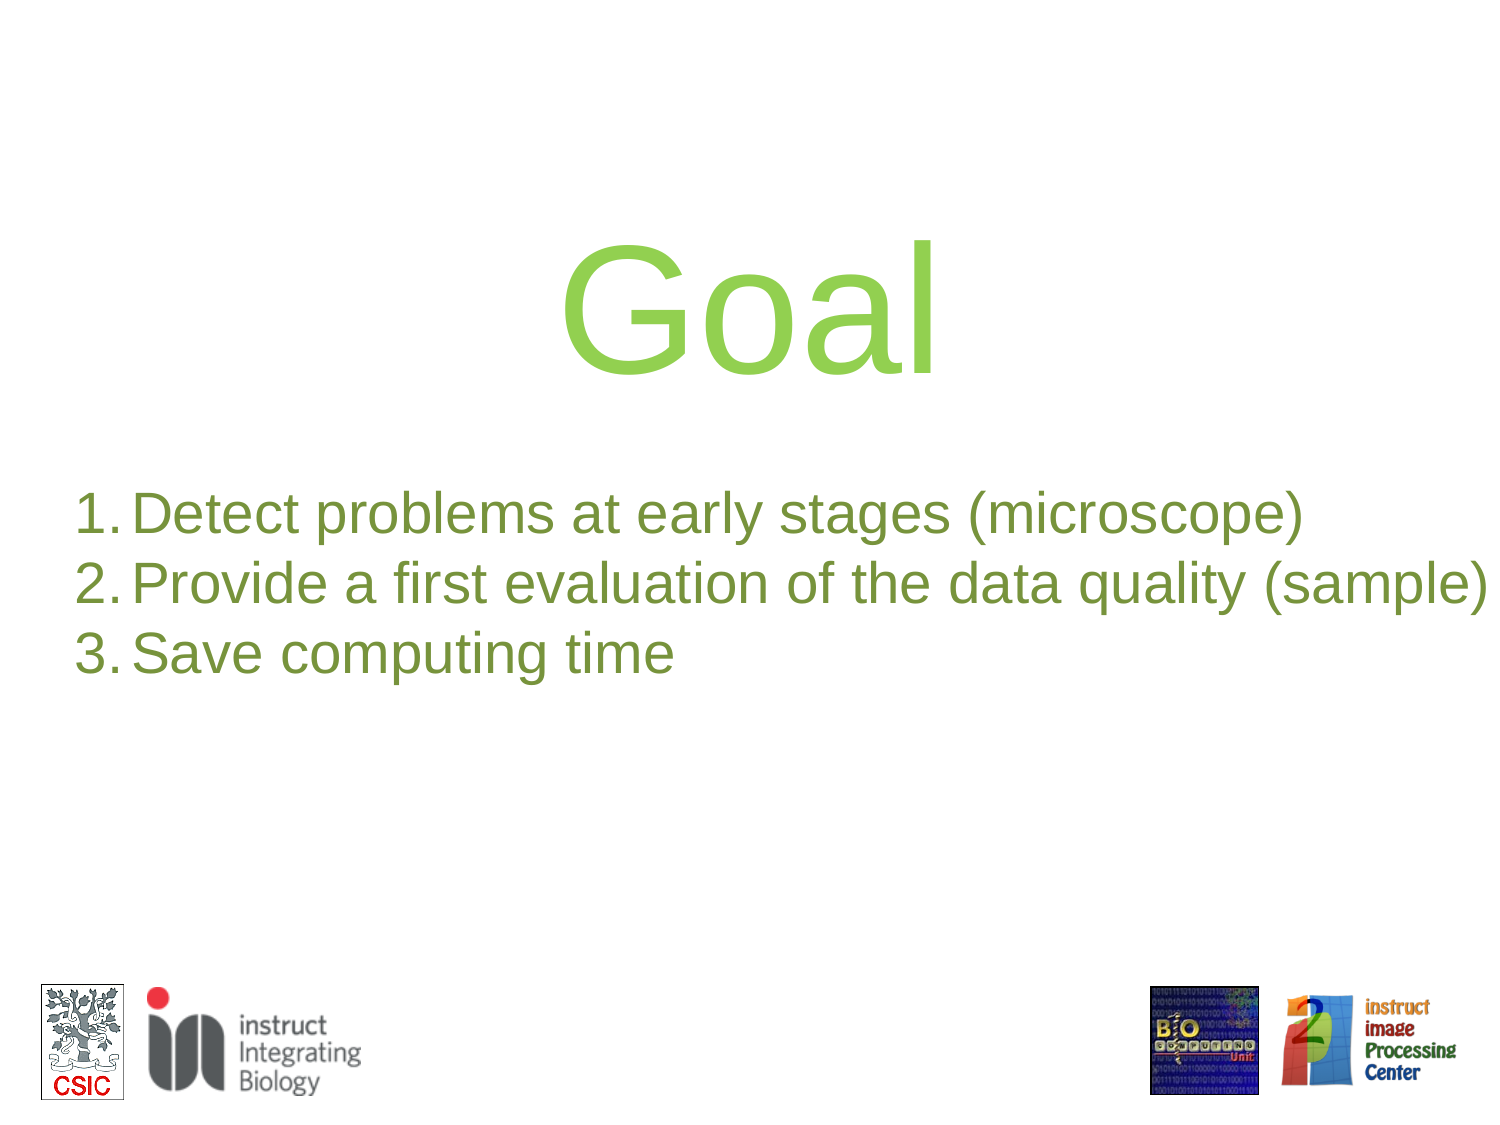

Goal

Detect problems at early stages (microscope)
Provide a first evaluation of the data quality (sample)
Save computing time